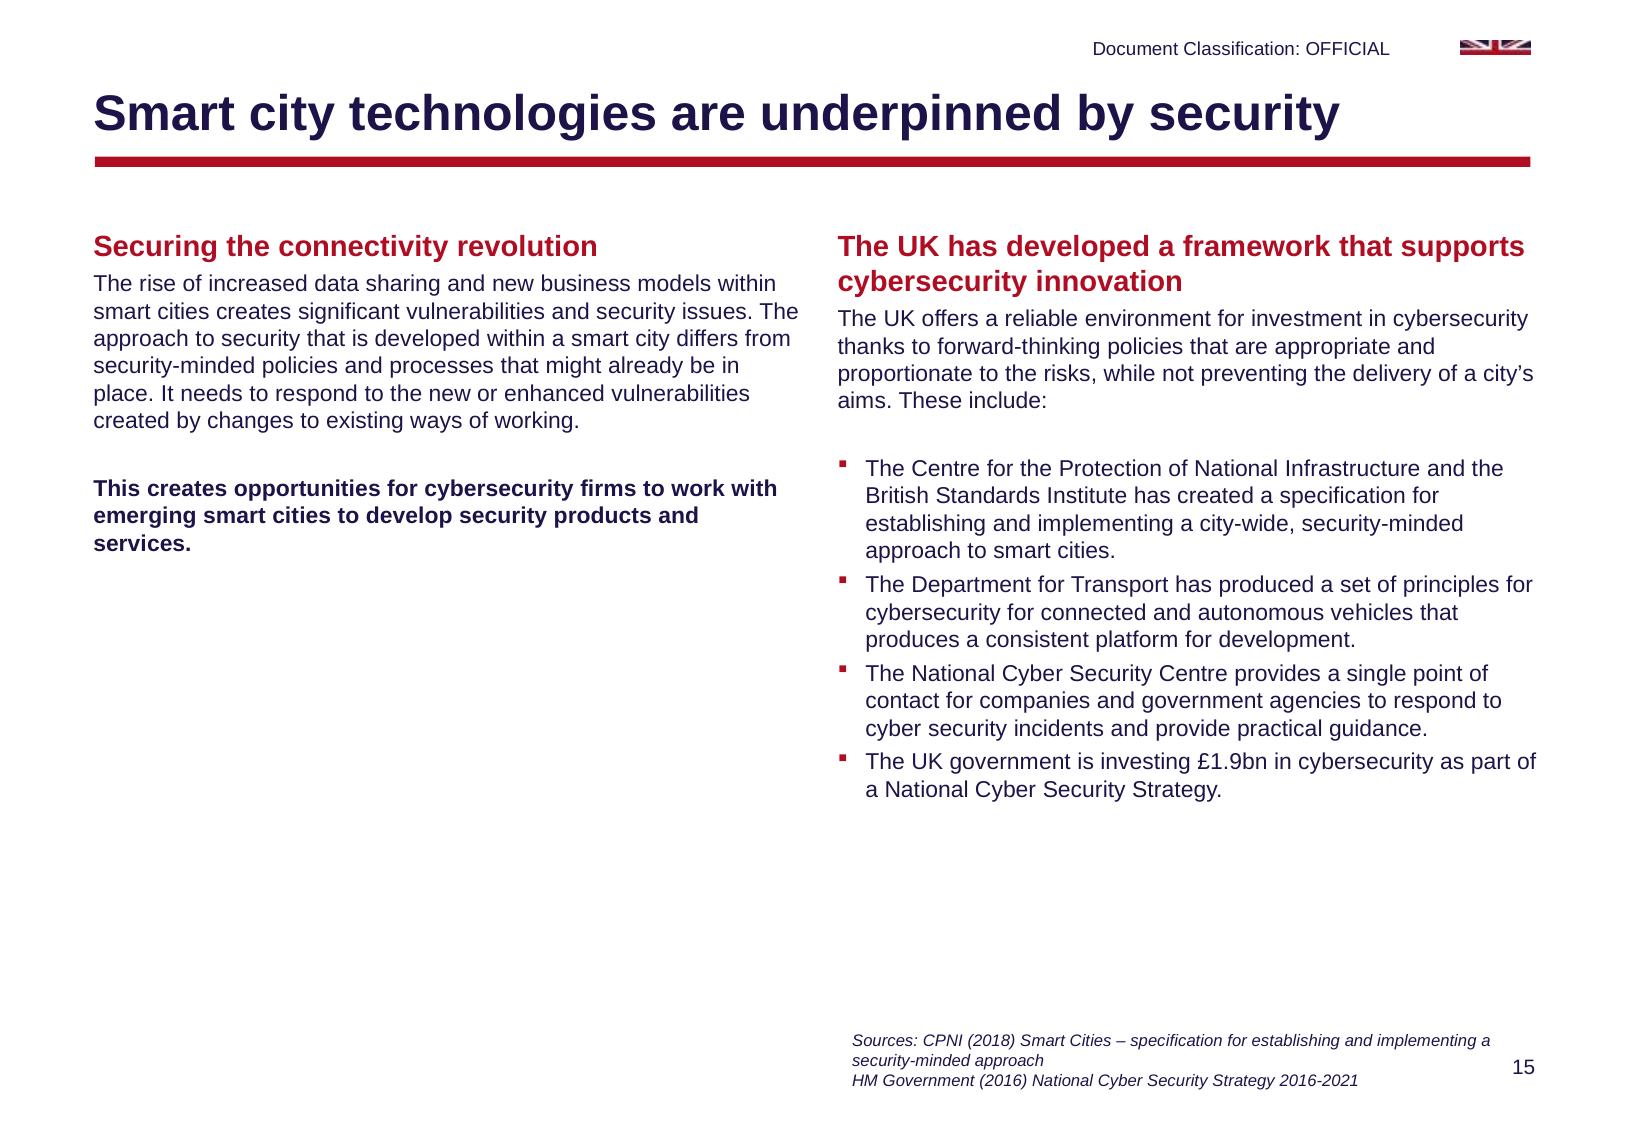

# Smart city technologies are underpinned by security
Securing the connectivity revolution
The rise of increased data sharing and new business models within smart cities creates significant vulnerabilities and security issues. The approach to security that is developed within a smart city differs from security-minded policies and processes that might already be in place. It needs to respond to the new or enhanced vulnerabilities created by changes to existing ways of working.

This creates opportunities for cybersecurity firms to work with emerging smart cities to develop security products and services.

The UK has developed a framework that supports cybersecurity innovation
The UK offers a reliable environment for investment in cybersecurity thanks to forward-thinking policies that are appropriate and proportionate to the risks, while not preventing the delivery of a city’s aims. These include:

The Centre for the Protection of National Infrastructure and the British Standards Institute has created a specification for establishing and implementing a city-wide, security-minded approach to smart cities.
The Department for Transport has produced a set of principles for cybersecurity for connected and autonomous vehicles that produces a consistent platform for development.
The National Cyber Security Centre provides a single point of contact for companies and government agencies to respond to cyber security incidents and provide practical guidance.
The UK government is investing £1.9bn in cybersecurity as part of a National Cyber Security Strategy.

Sources: CPNI (2018) Smart Cities – specification for establishing and implementing a security-minded approach
HM Government (2016) National Cyber Security Strategy 2016-2021